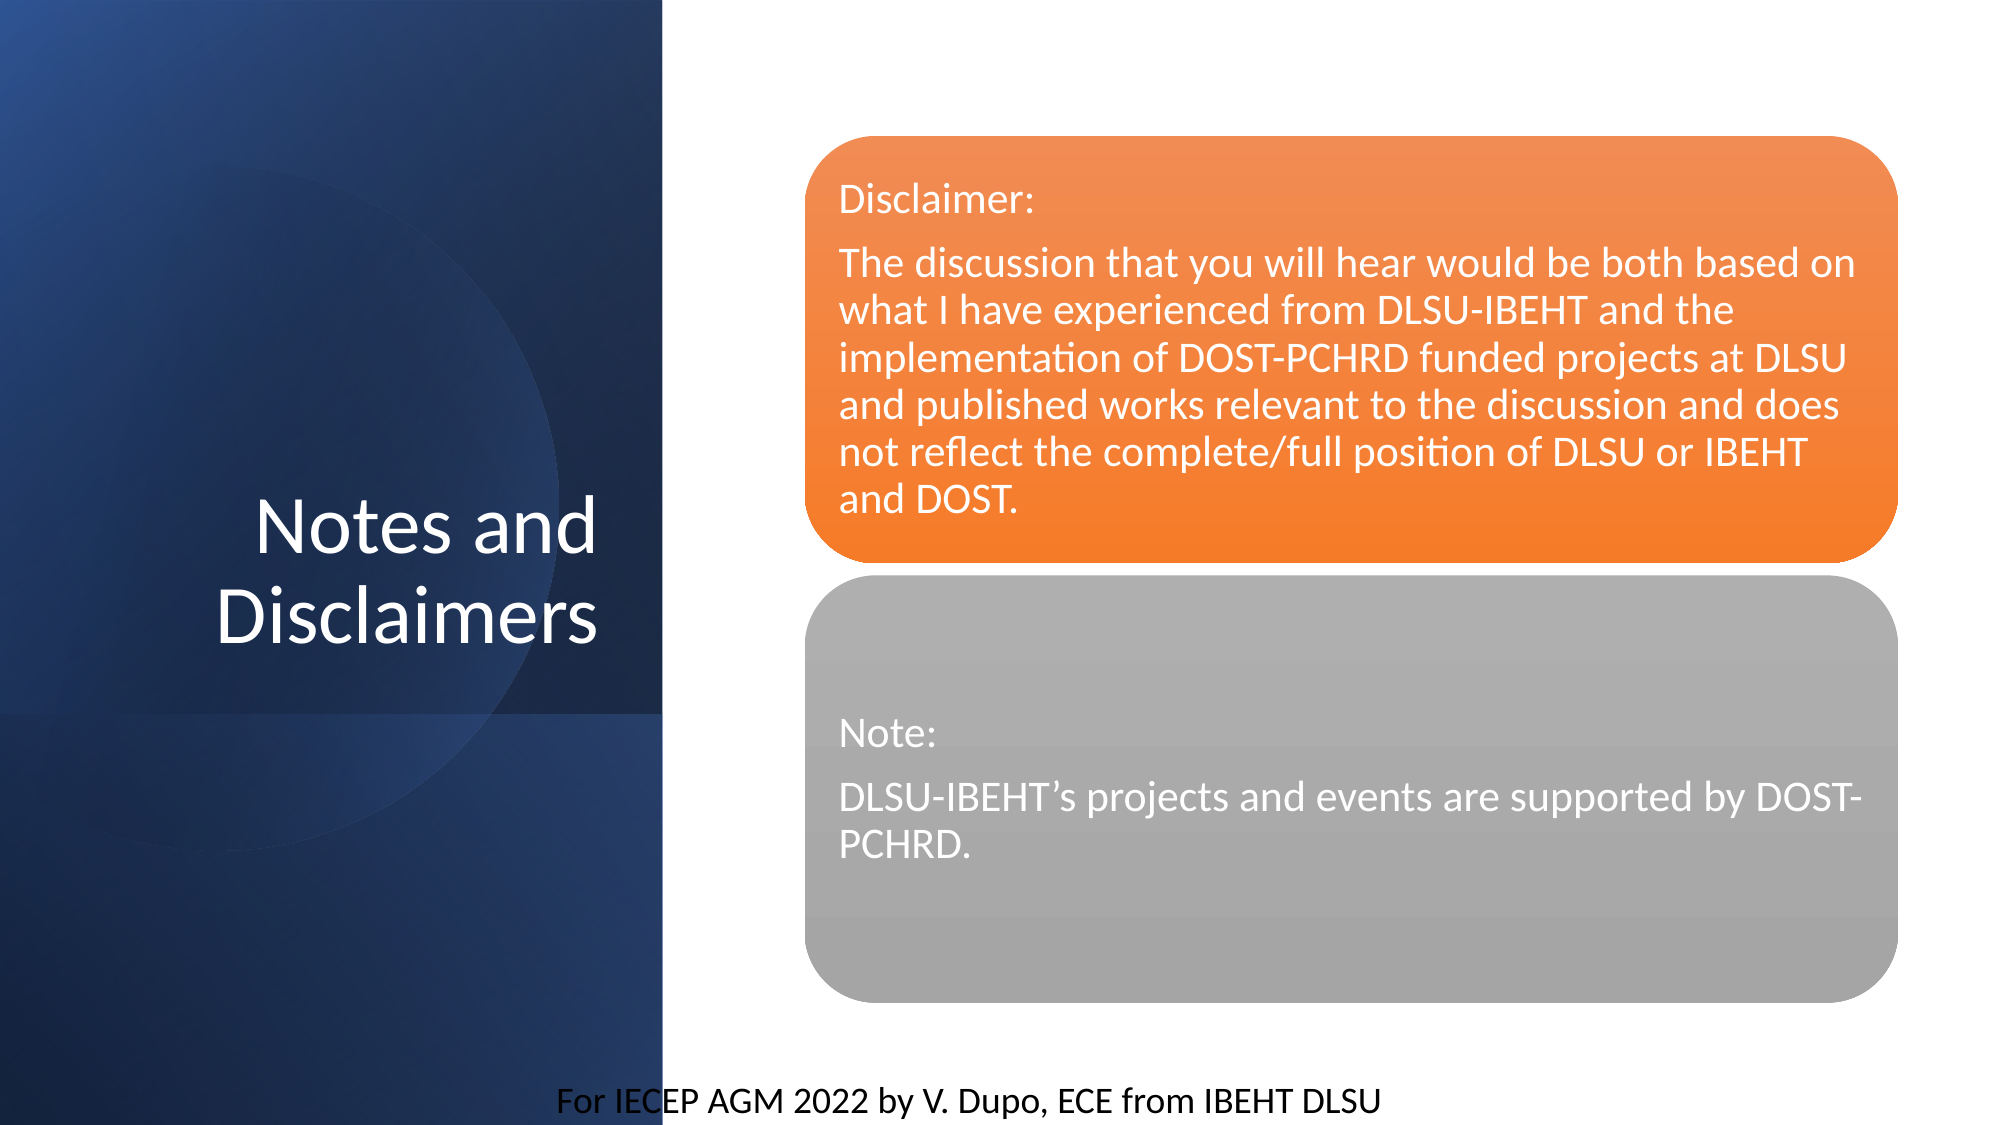

Disclaimer:
The discussion that you will hear would be both based on what I have experienced from DLSU-IBEHT and the implementation of DOST-PCHRD funded projects at DLSU and published works relevant to the discussion and does not reflect the complete/full position of DLSU or IBEHT and DOST.

Note:
DLSU-IBEHT’s projects and events are supported by DOST-PCHRD.

# Notes and Disclaimers

For IECEP AGM 2022 by V. Dupo, ECE from IBEHT DLSU